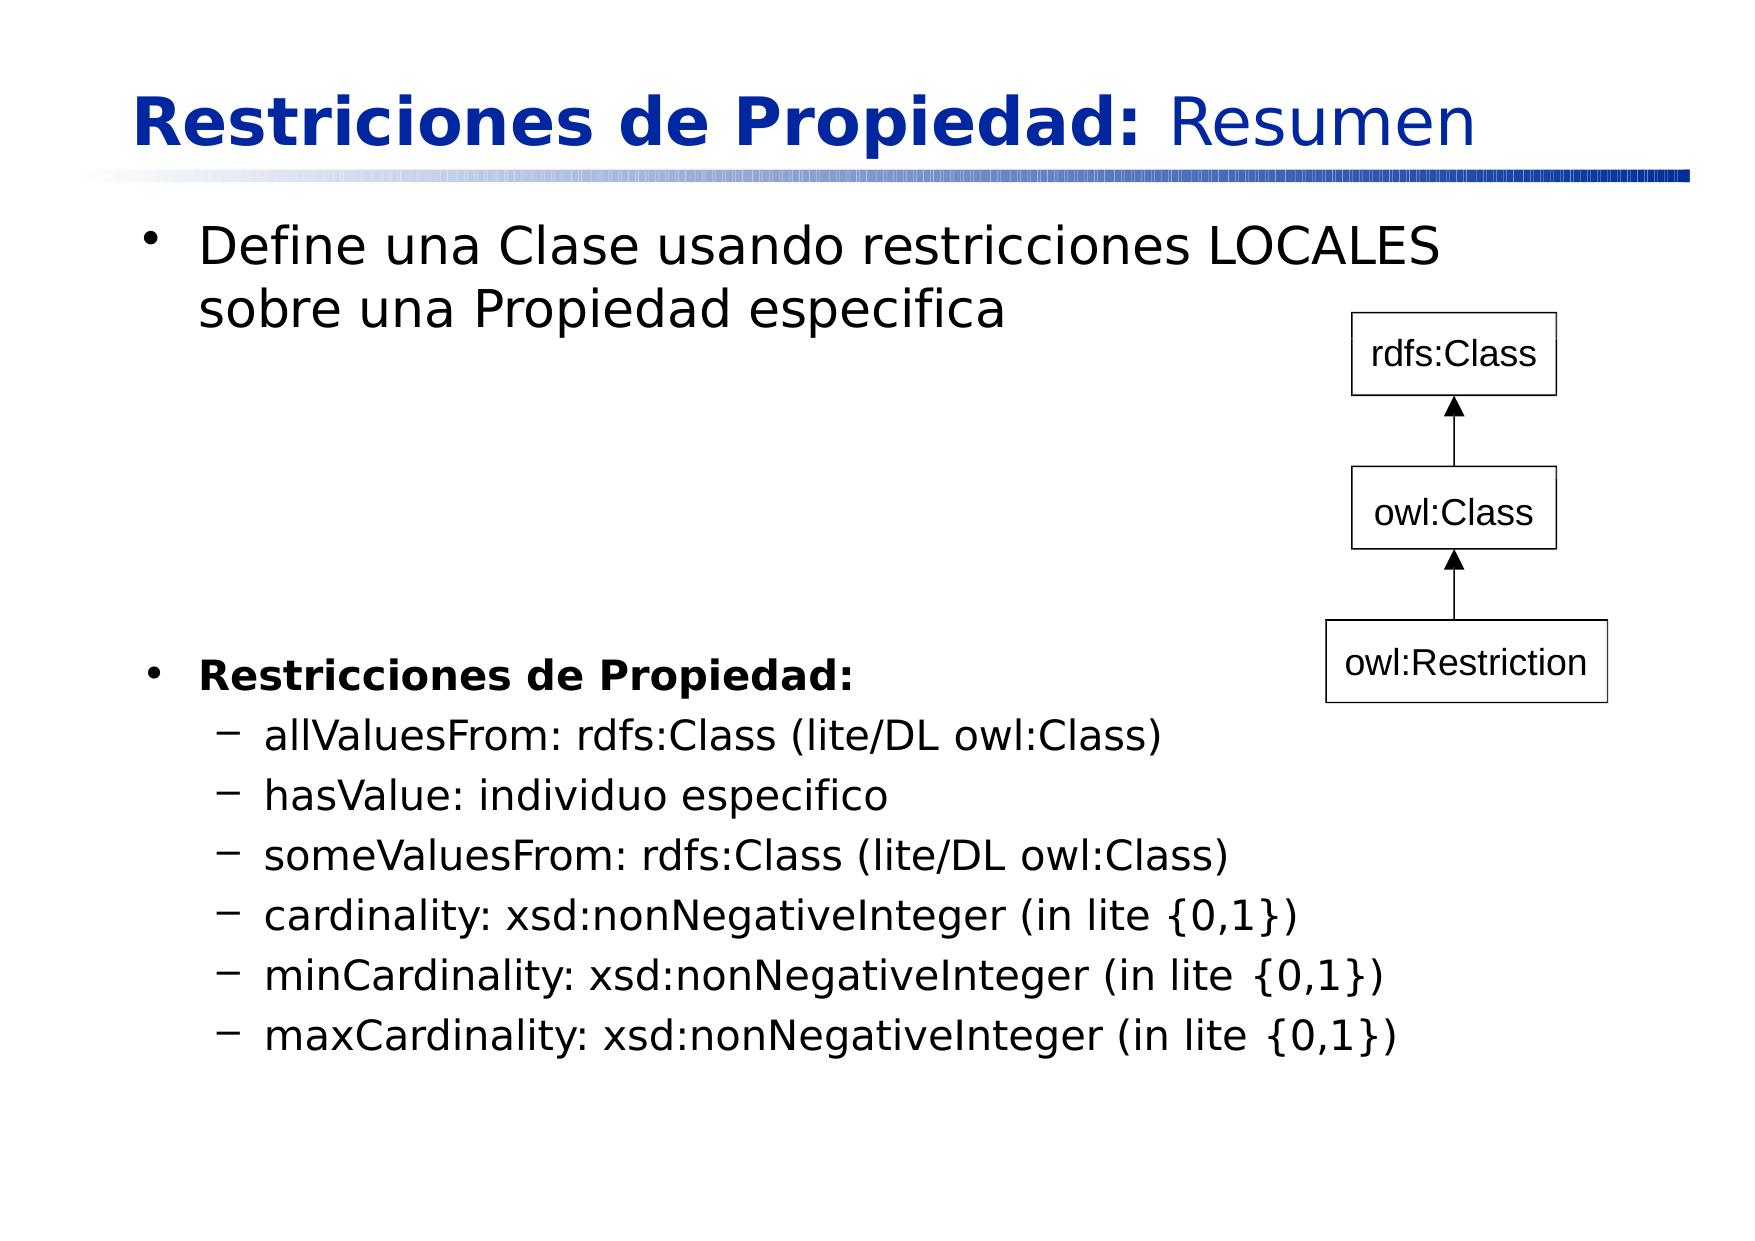

# Restriciones de Propiedad: Resumen
Define una Clase usando restricciones LOCALES sobre una Propiedad especifica
rdfs:Class

owl:Class

owl:Restriction
Restricciones de Propiedad:
allValuesFrom: rdfs:Class (lite/DL owl:Class)
hasValue: individuo especifico
someValuesFrom: rdfs:Class (lite/DL owl:Class)
cardinality: xsd:nonNegativeInteger (in lite {0,1})
minCardinality: xsd:nonNegativeInteger (in lite {0,1})
maxCardinality: xsd:nonNegativeInteger (in lite {0,1})